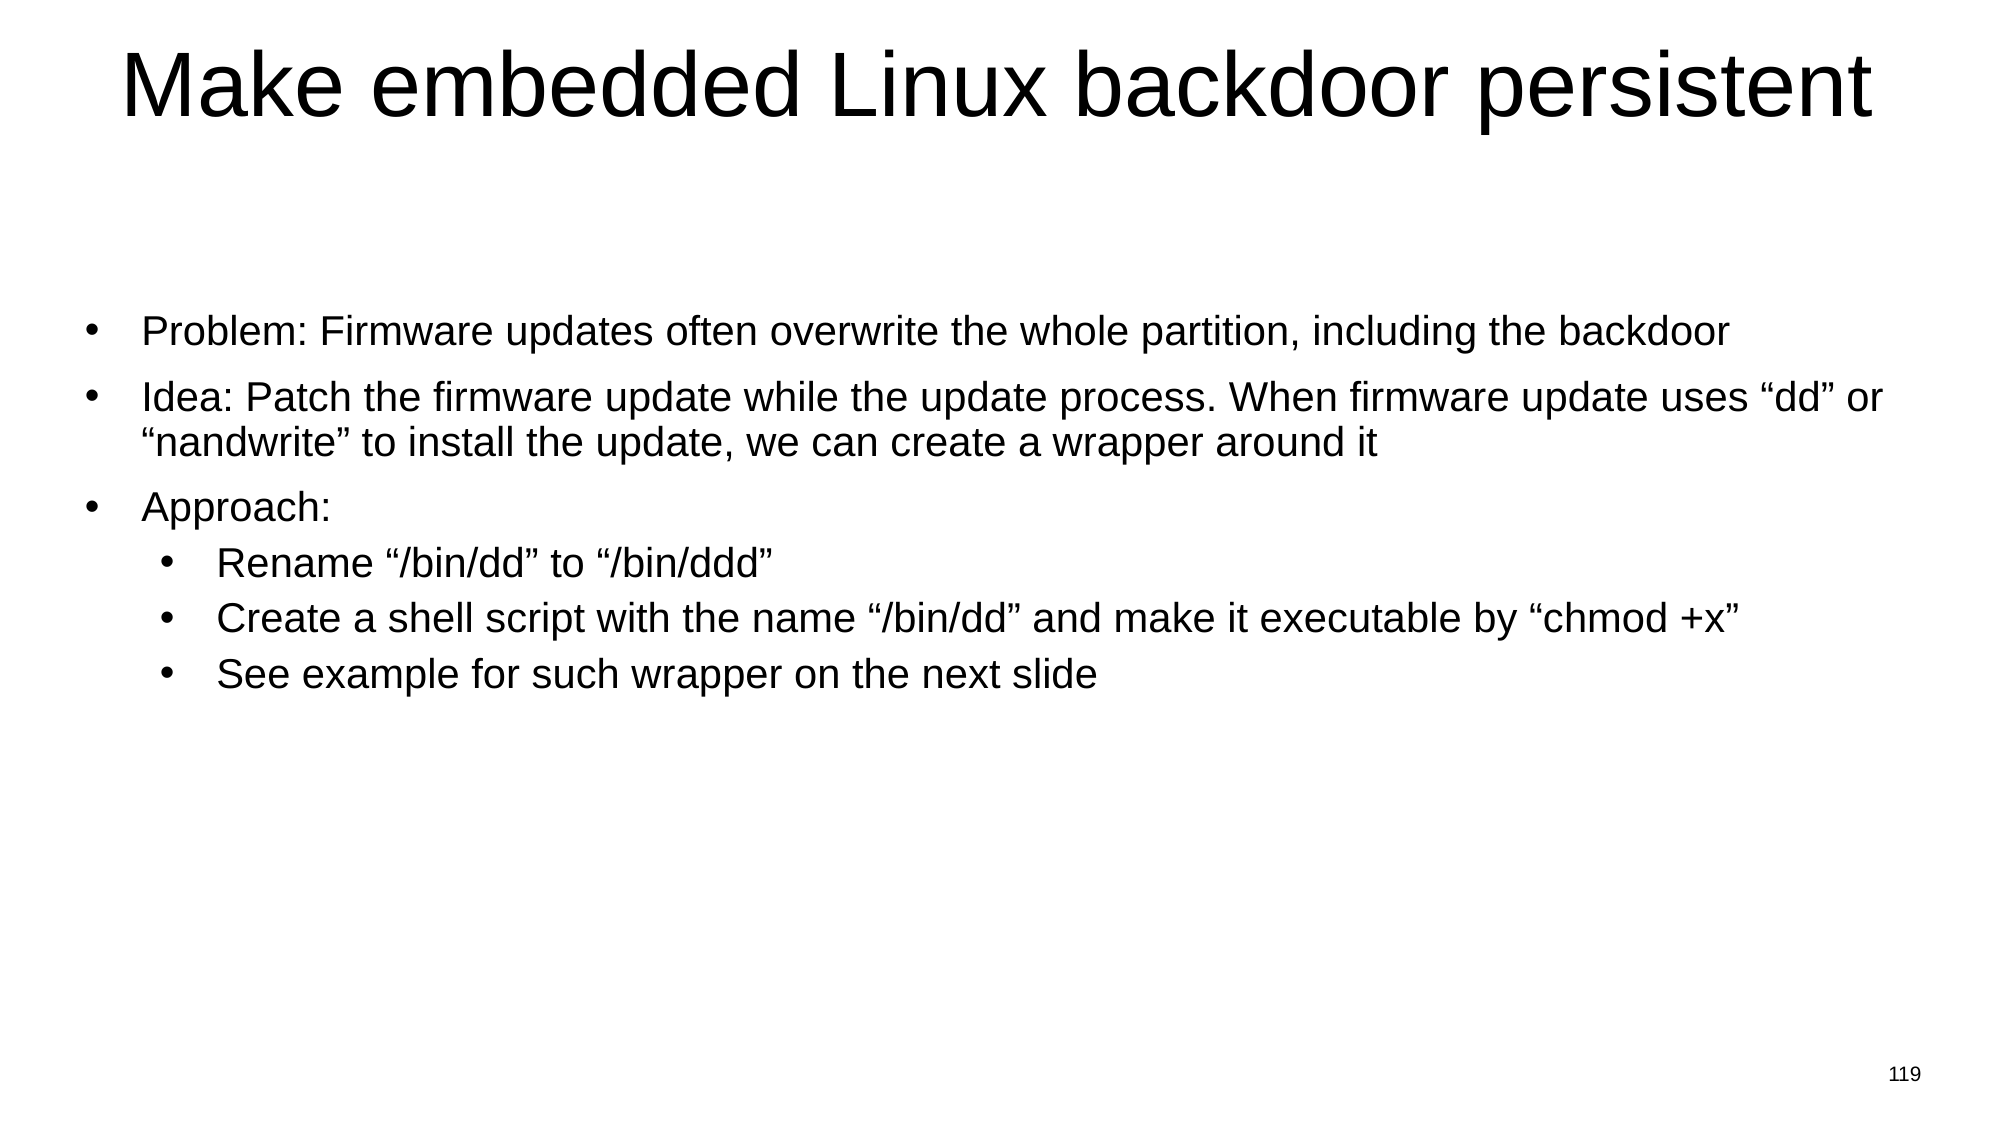

# Make embedded Linux backdoor persistent
Problem: Firmware updates often overwrite the whole partition, including the backdoor
Idea: Patch the firmware update while the update process. When firmware update uses “dd” or “nandwrite” to install the update, we can create a wrapper around it
Approach:
Rename “/bin/dd” to “/bin/ddd”
Create a shell script with the name “/bin/dd” and make it executable by “chmod +x”
See example for such wrapper on the next slide

119